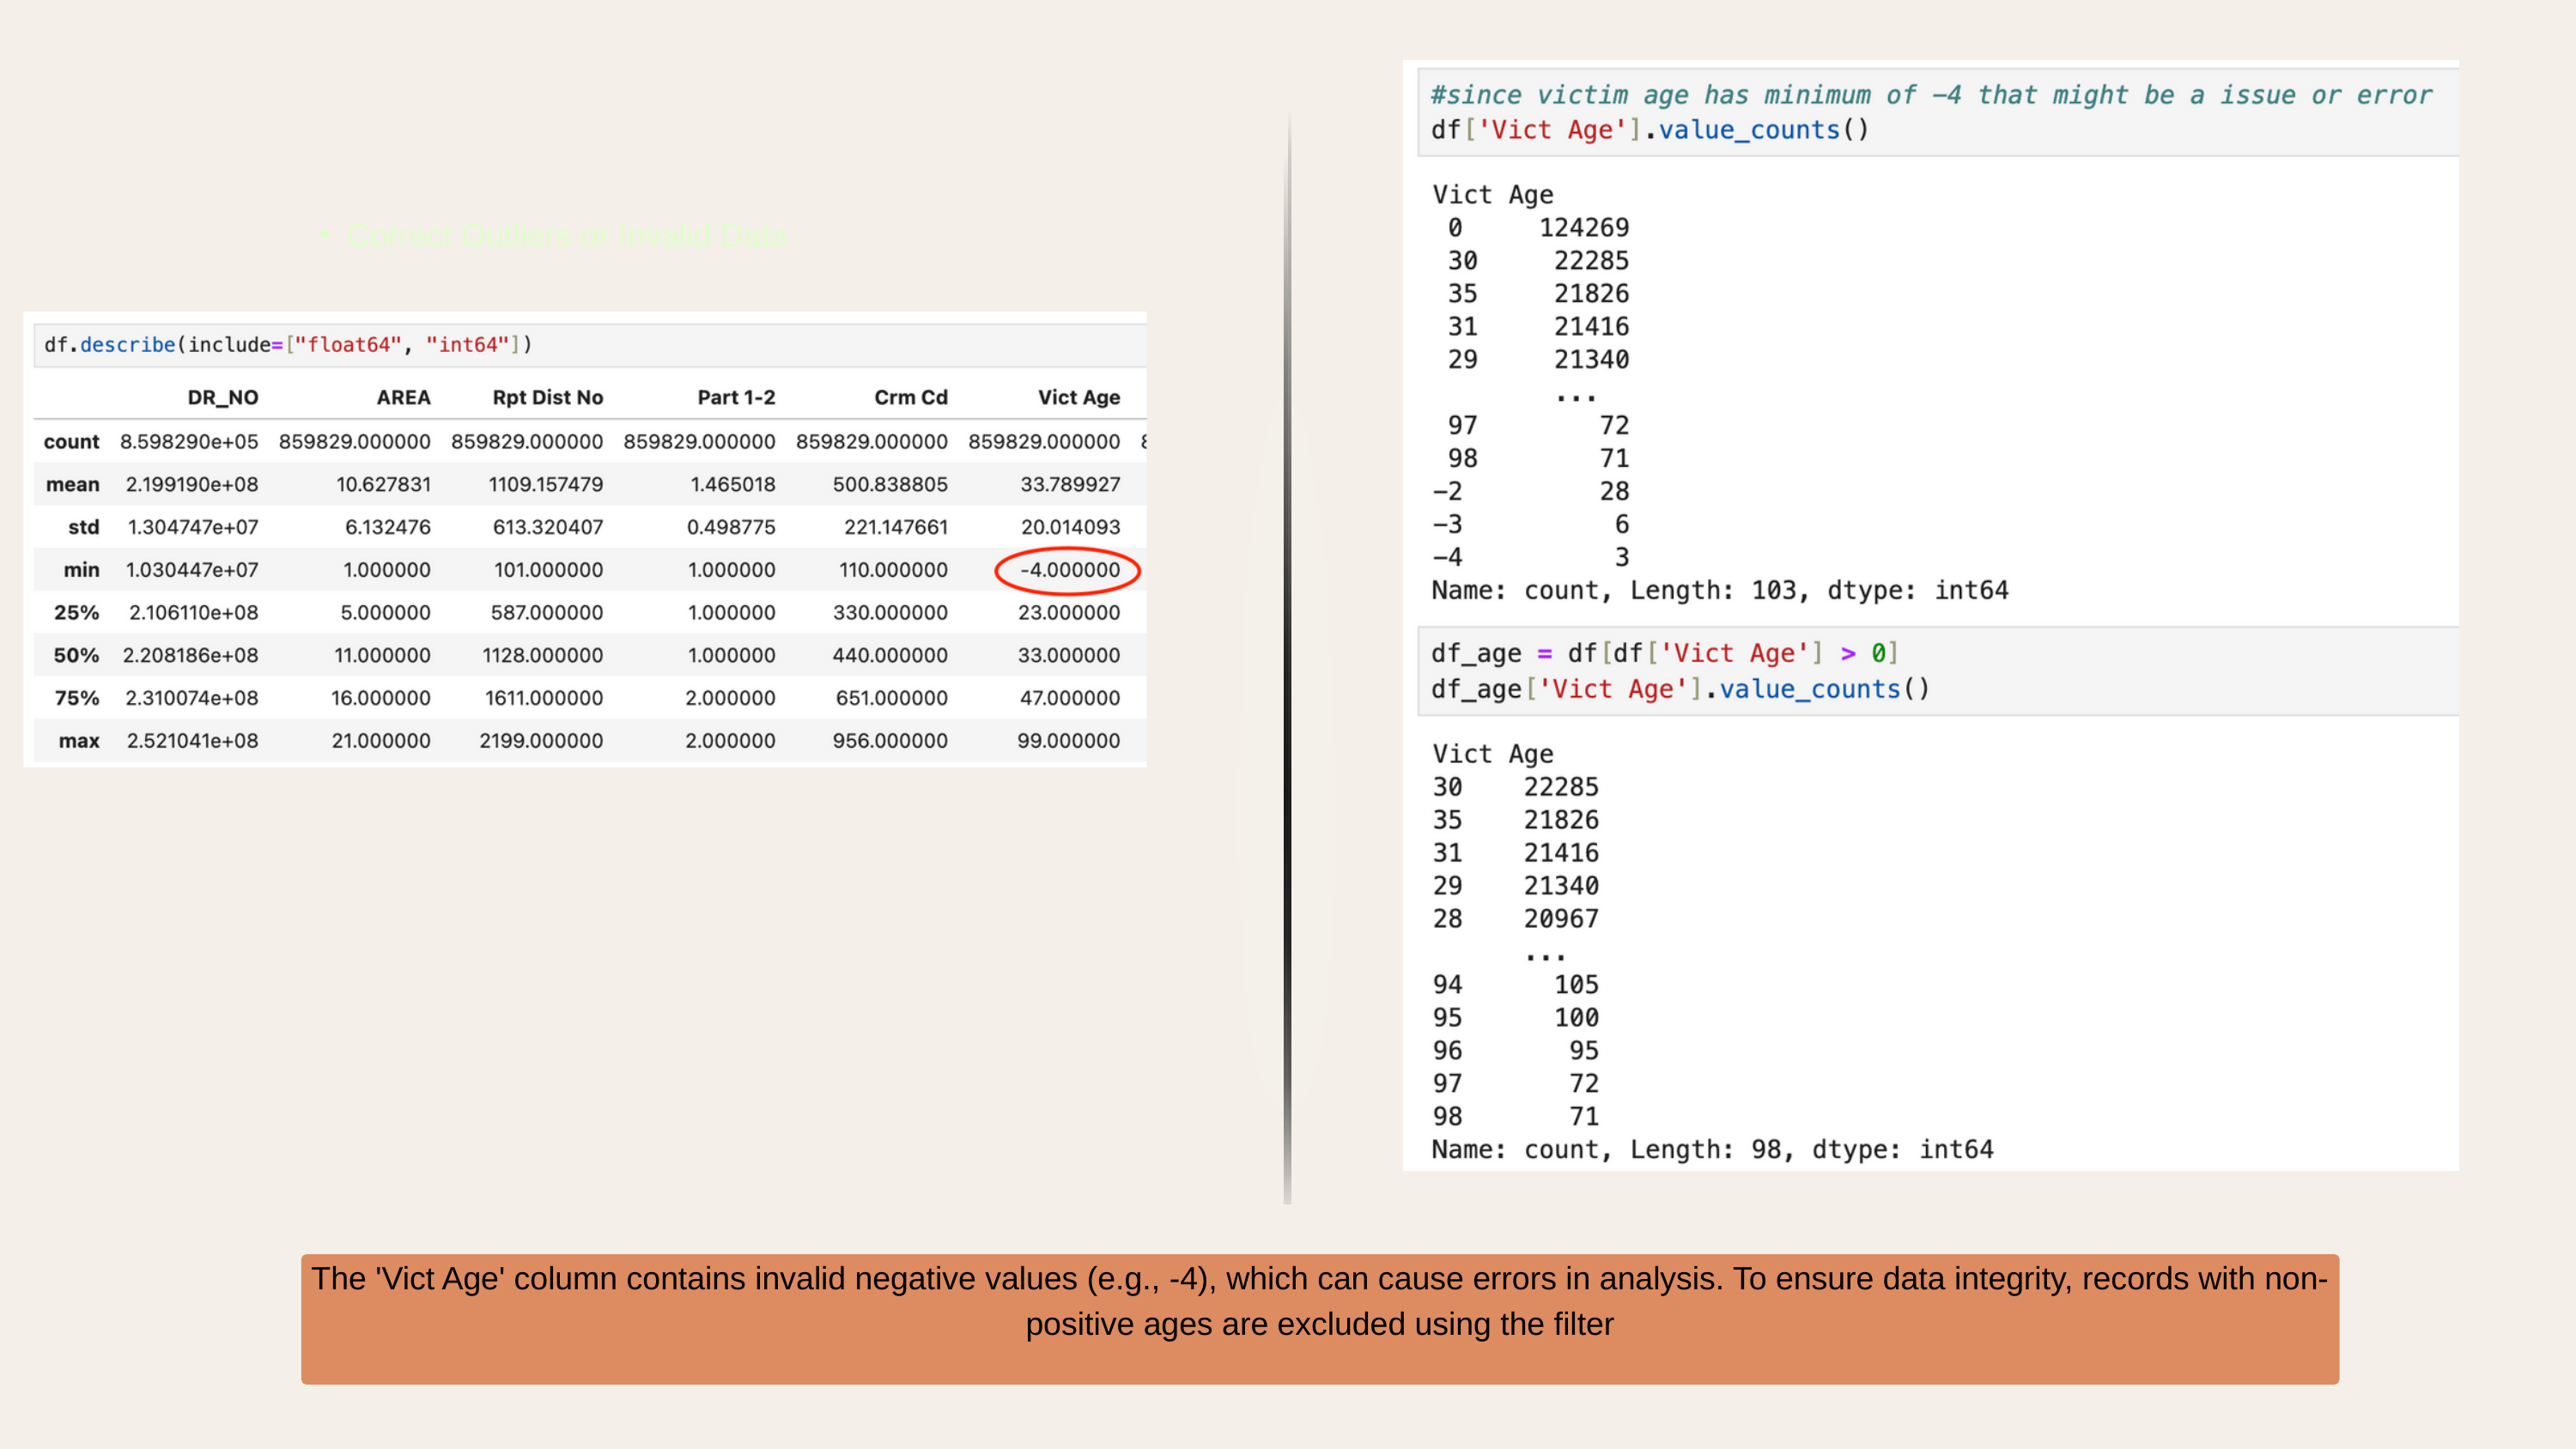

Correct Outliers or Invalid Data

The 'Vict Age' column contains invalid negative values (e.g., -4), which can cause errors in analysis. To ensure data integrity, records with non-positive ages are excluded using the filter